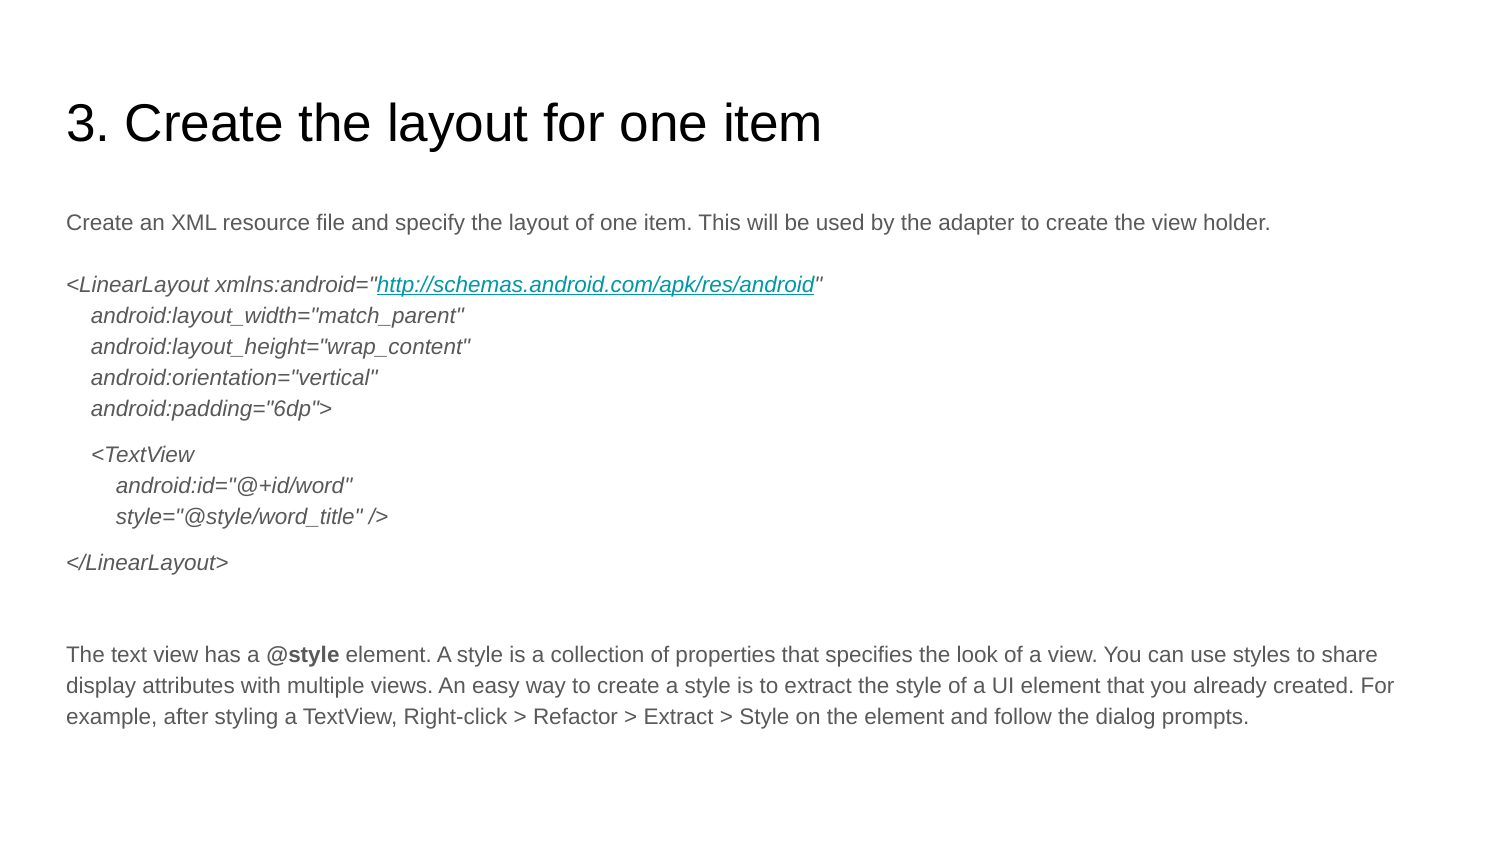

# 3. Create the layout for one item
Create an XML resource file and specify the layout of one item. This will be used by the adapter to create the view holder.
<LinearLayout xmlns:android="http://schemas.android.com/apk/res/android"
    android:layout_width="match_parent"
    android:layout_height="wrap_content"
    android:orientation="vertical"
    android:padding="6dp">
    <TextView
        android:id="@+id/word"
        style="@style/word_title" />
</LinearLayout>

The text view has a @style element. A style is a collection of properties that specifies the look of a view. You can use styles to share display attributes with multiple views. An easy way to create a style is to extract the style of a UI element that you already created. For example, after styling a TextView, Right-click > Refactor > Extract > Style on the element and follow the dialog prompts.